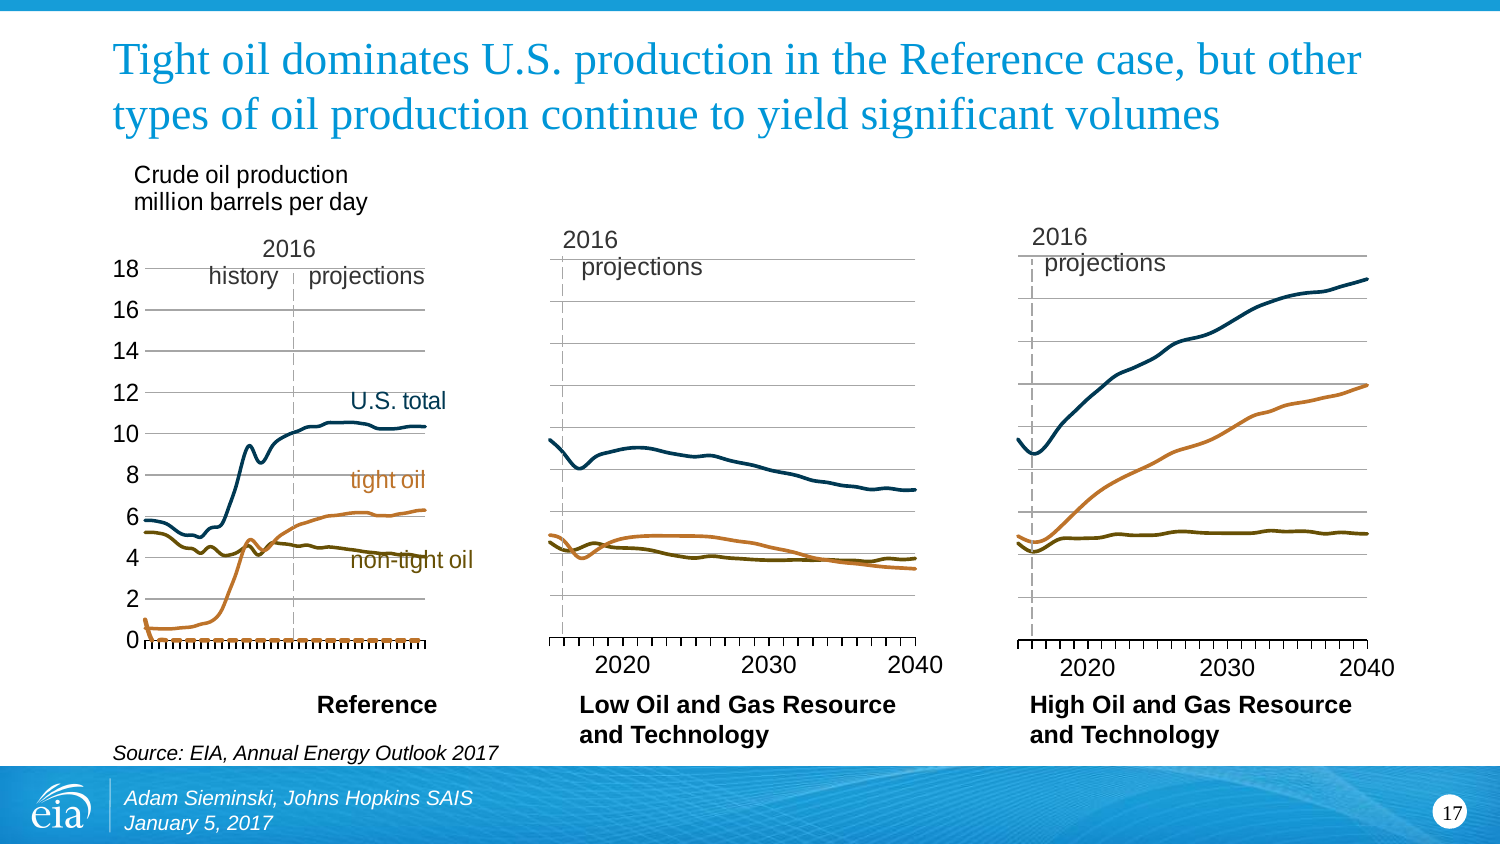

# Tight oil dominates U.S. production in the Reference case, but other types of oil production continue to yield significant volumes

[unsupported chart]

[unsupported chart]

[unsupported chart]

Low Oil and Gas Resource
and Technology
High Oil and Gas Resource
and Technology
Reference
Source: EIA, Annual Energy Outlook 2017
Adam Sieminski, Johns Hopkins SAIS
January 5, 2017
17